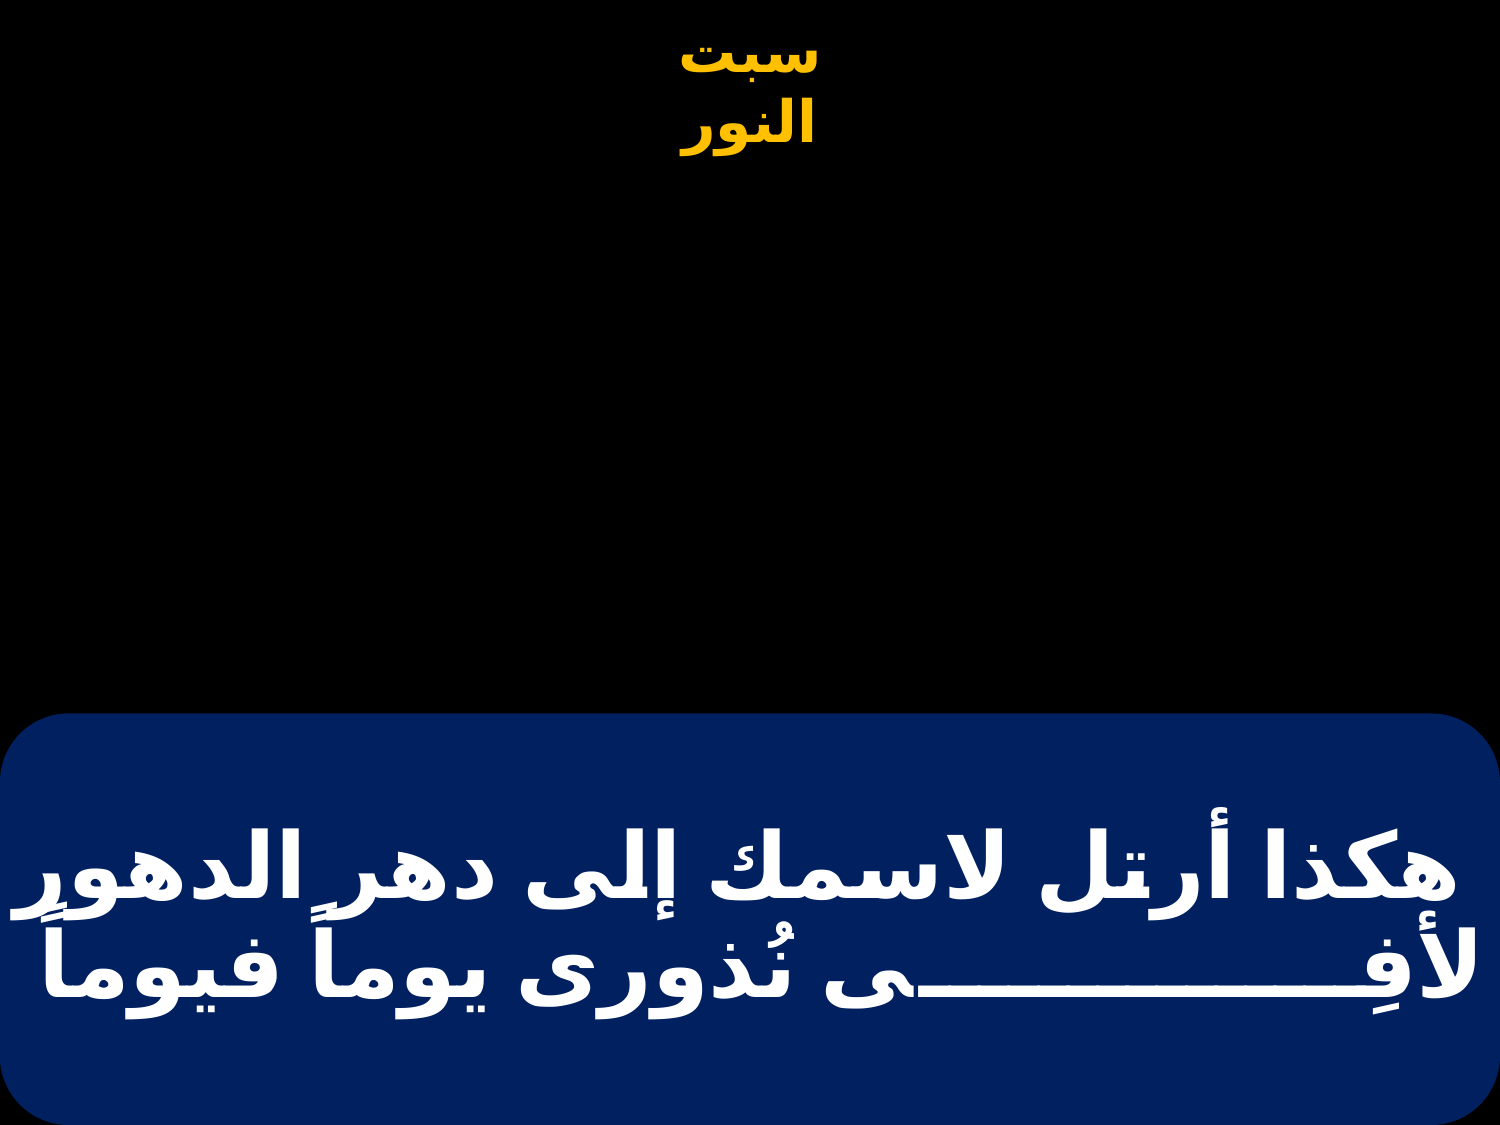

# هكذا أرتل لاسمك إلى دهر الدهور لأفِى نُذورى يوماً فيوماً